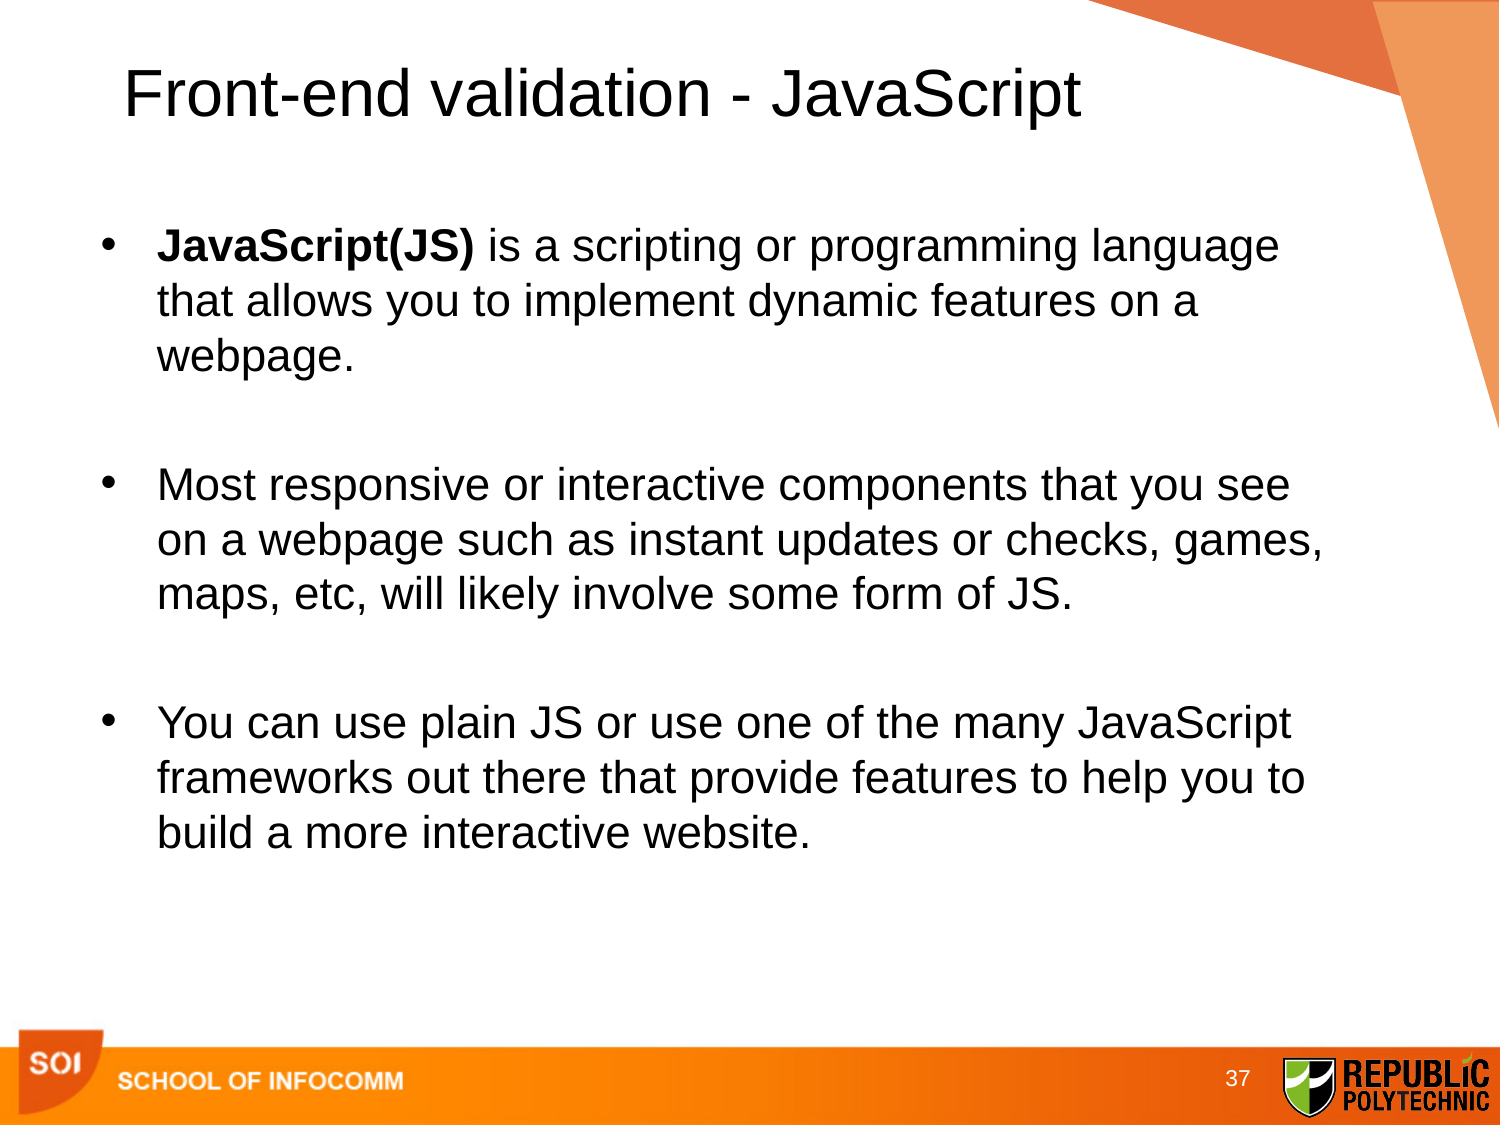

# Front-end validation - JavaScript
JavaScript(JS) is a scripting or programming language that allows you to implement dynamic features on a webpage.

Most responsive or interactive components that you see on a webpage such as instant updates or checks, games, maps, etc, will likely involve some form of JS.

You can use plain JS or use one of the many JavaScript frameworks out there that provide features to help you to build a more interactive website.
37